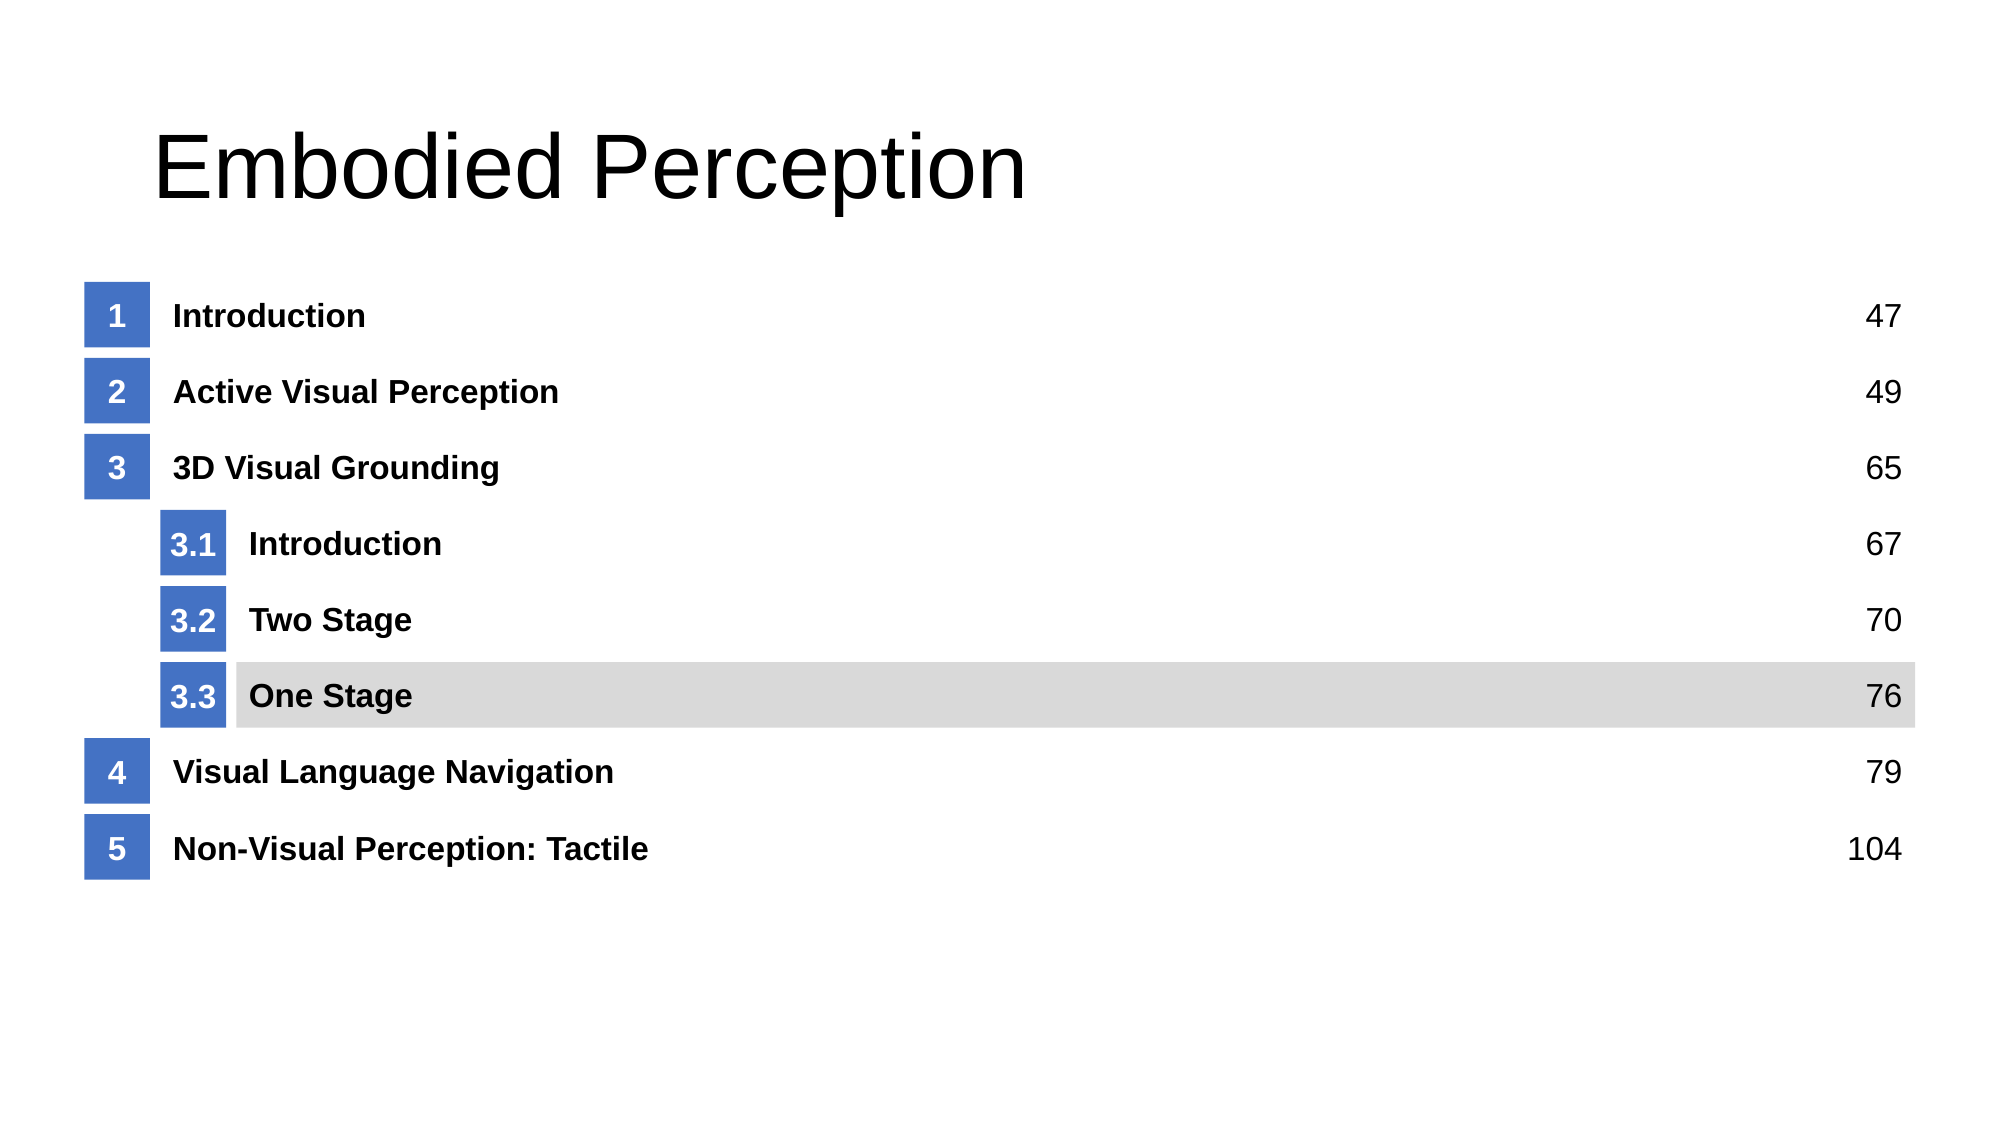

# Embodied Perception
1
Introduction
47
2
Active Visual Perception
49
3
3D Visual Grounding
65
3.1
Introduction
67
3.2
Two Stage
70
3.3

One Stage
76
4
Visual Language Navigation
79
5
Non-Visual Perception: Tactile
104